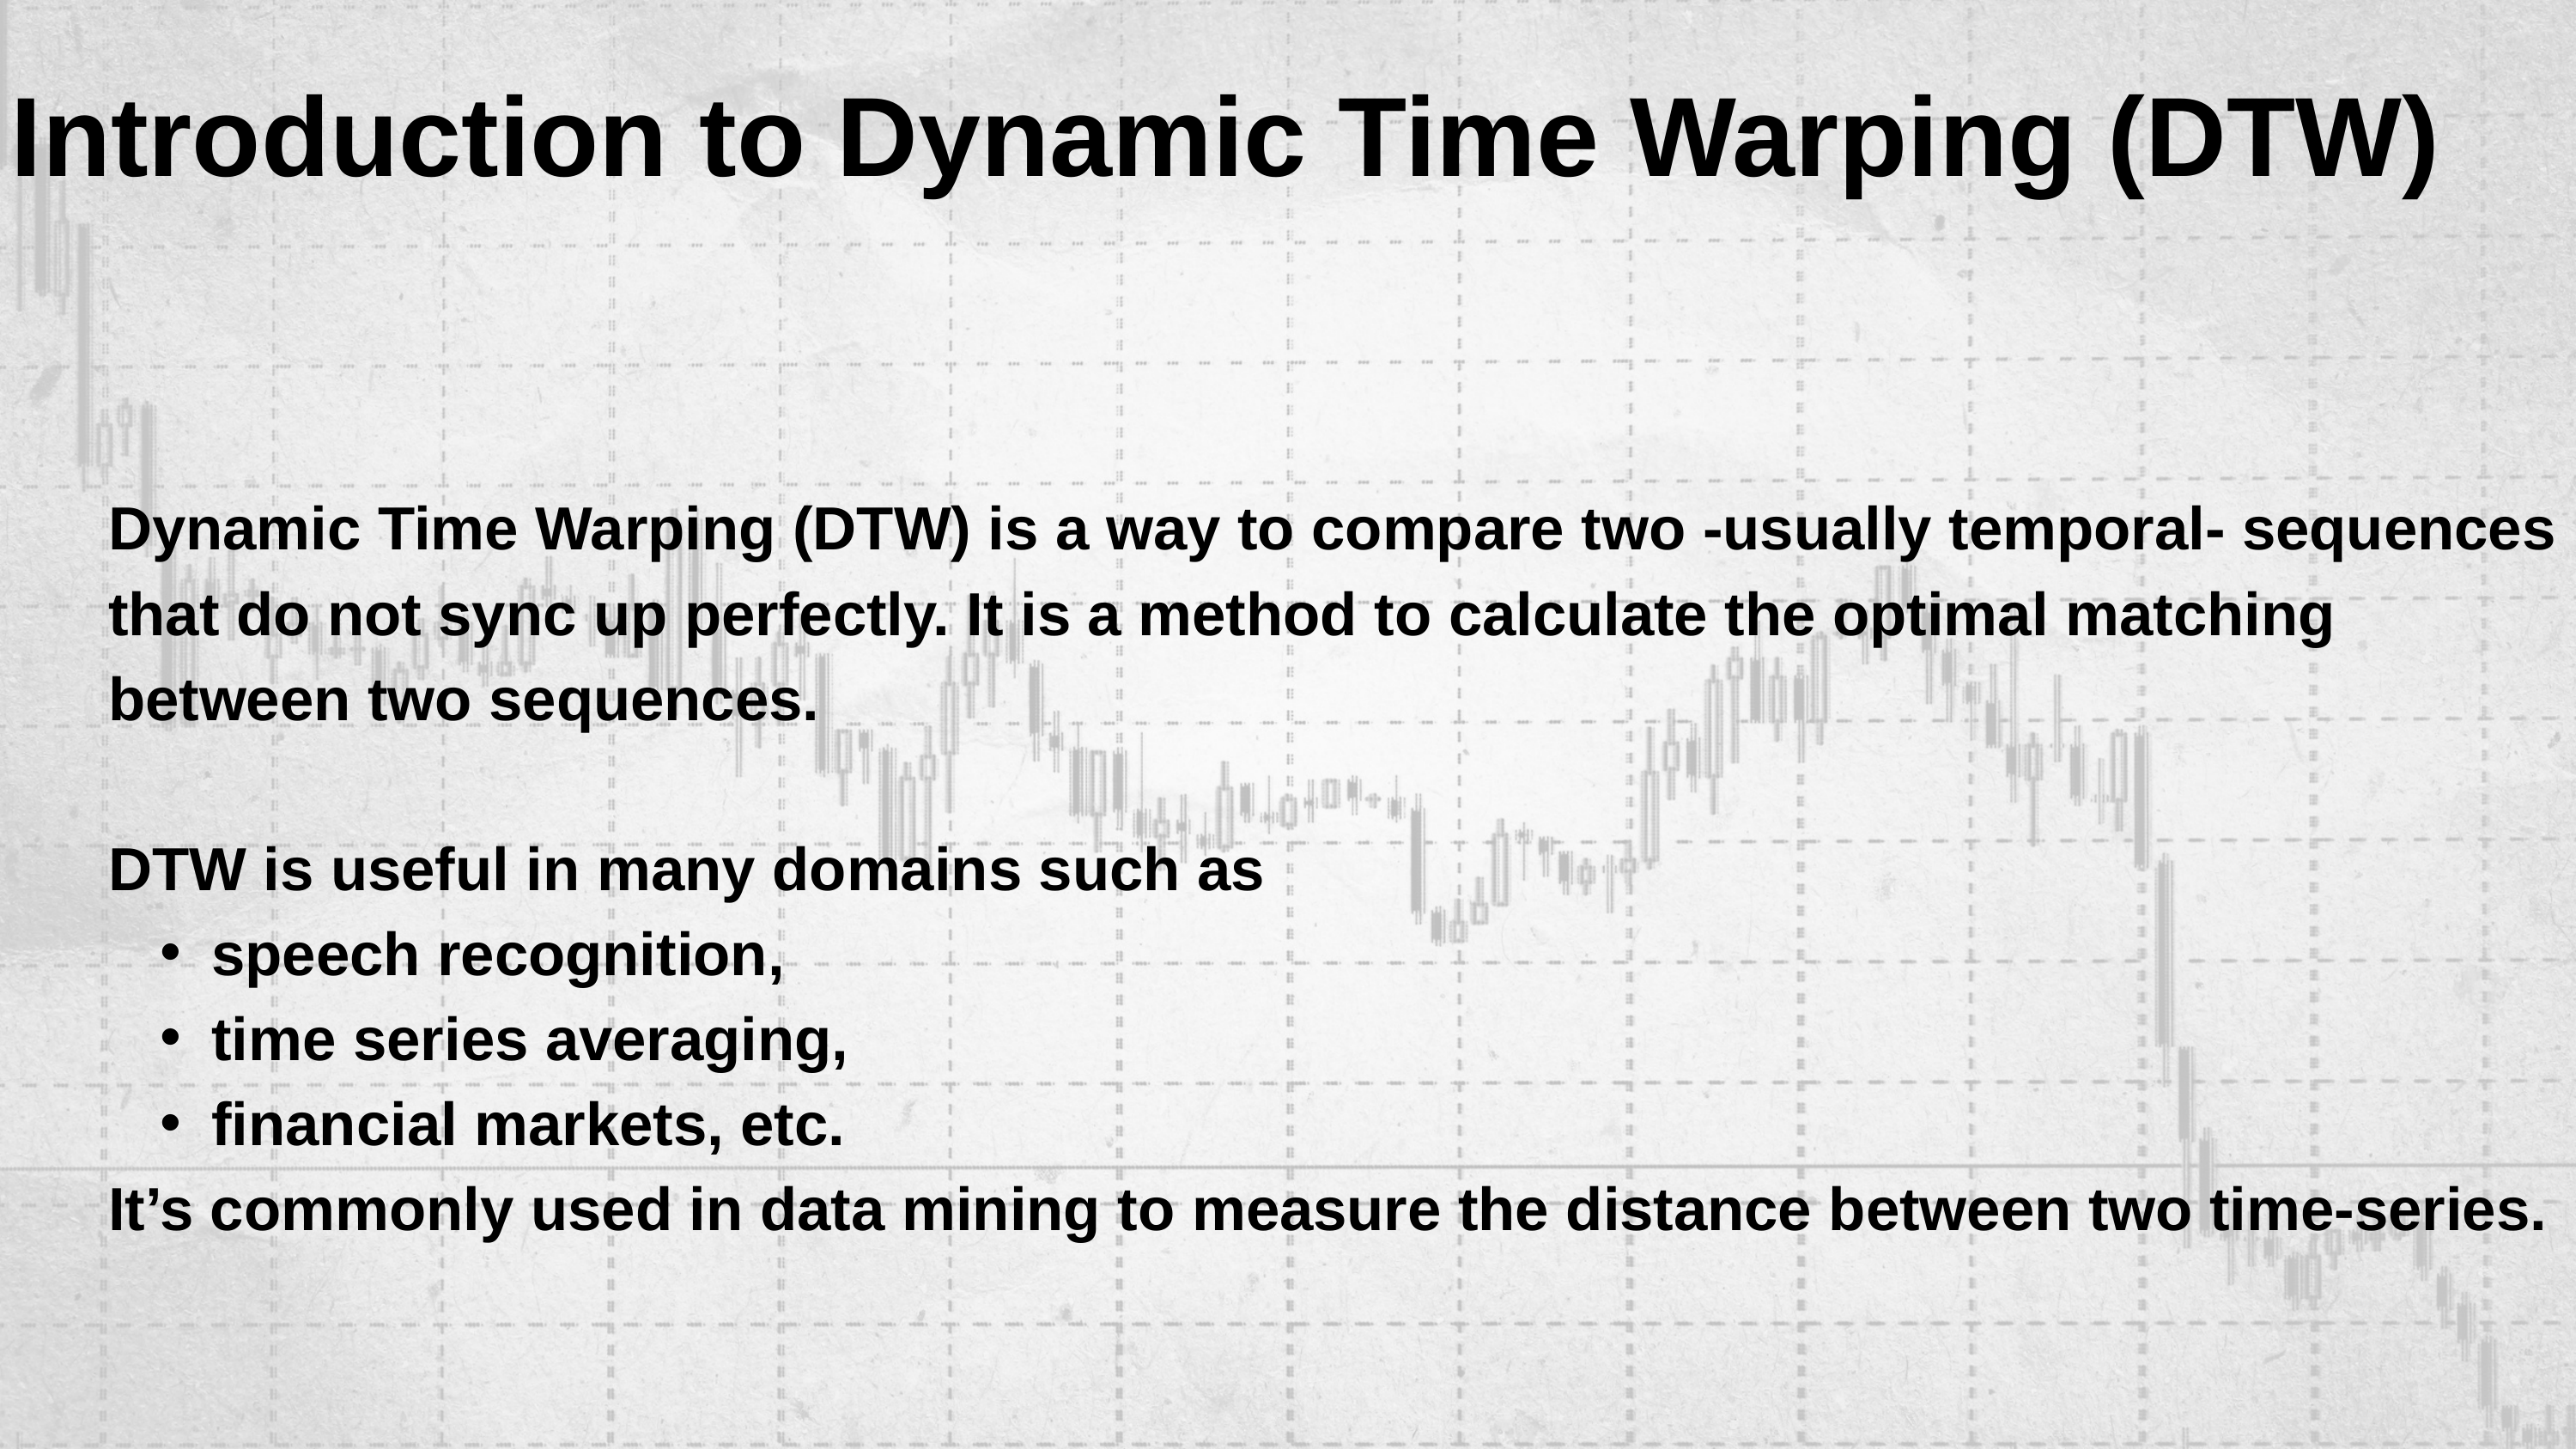

Introduction to Dynamic Time Warping (DTW)
Dynamic Time Warping (DTW) is a way to compare two -usually temporal- sequences that do not sync up perfectly. It is a method to calculate the optimal matching between two sequences.

DTW is useful in many domains such as
speech recognition,
time series averaging,
financial markets, etc.
It’s commonly used in data mining to measure the distance between two time-series.